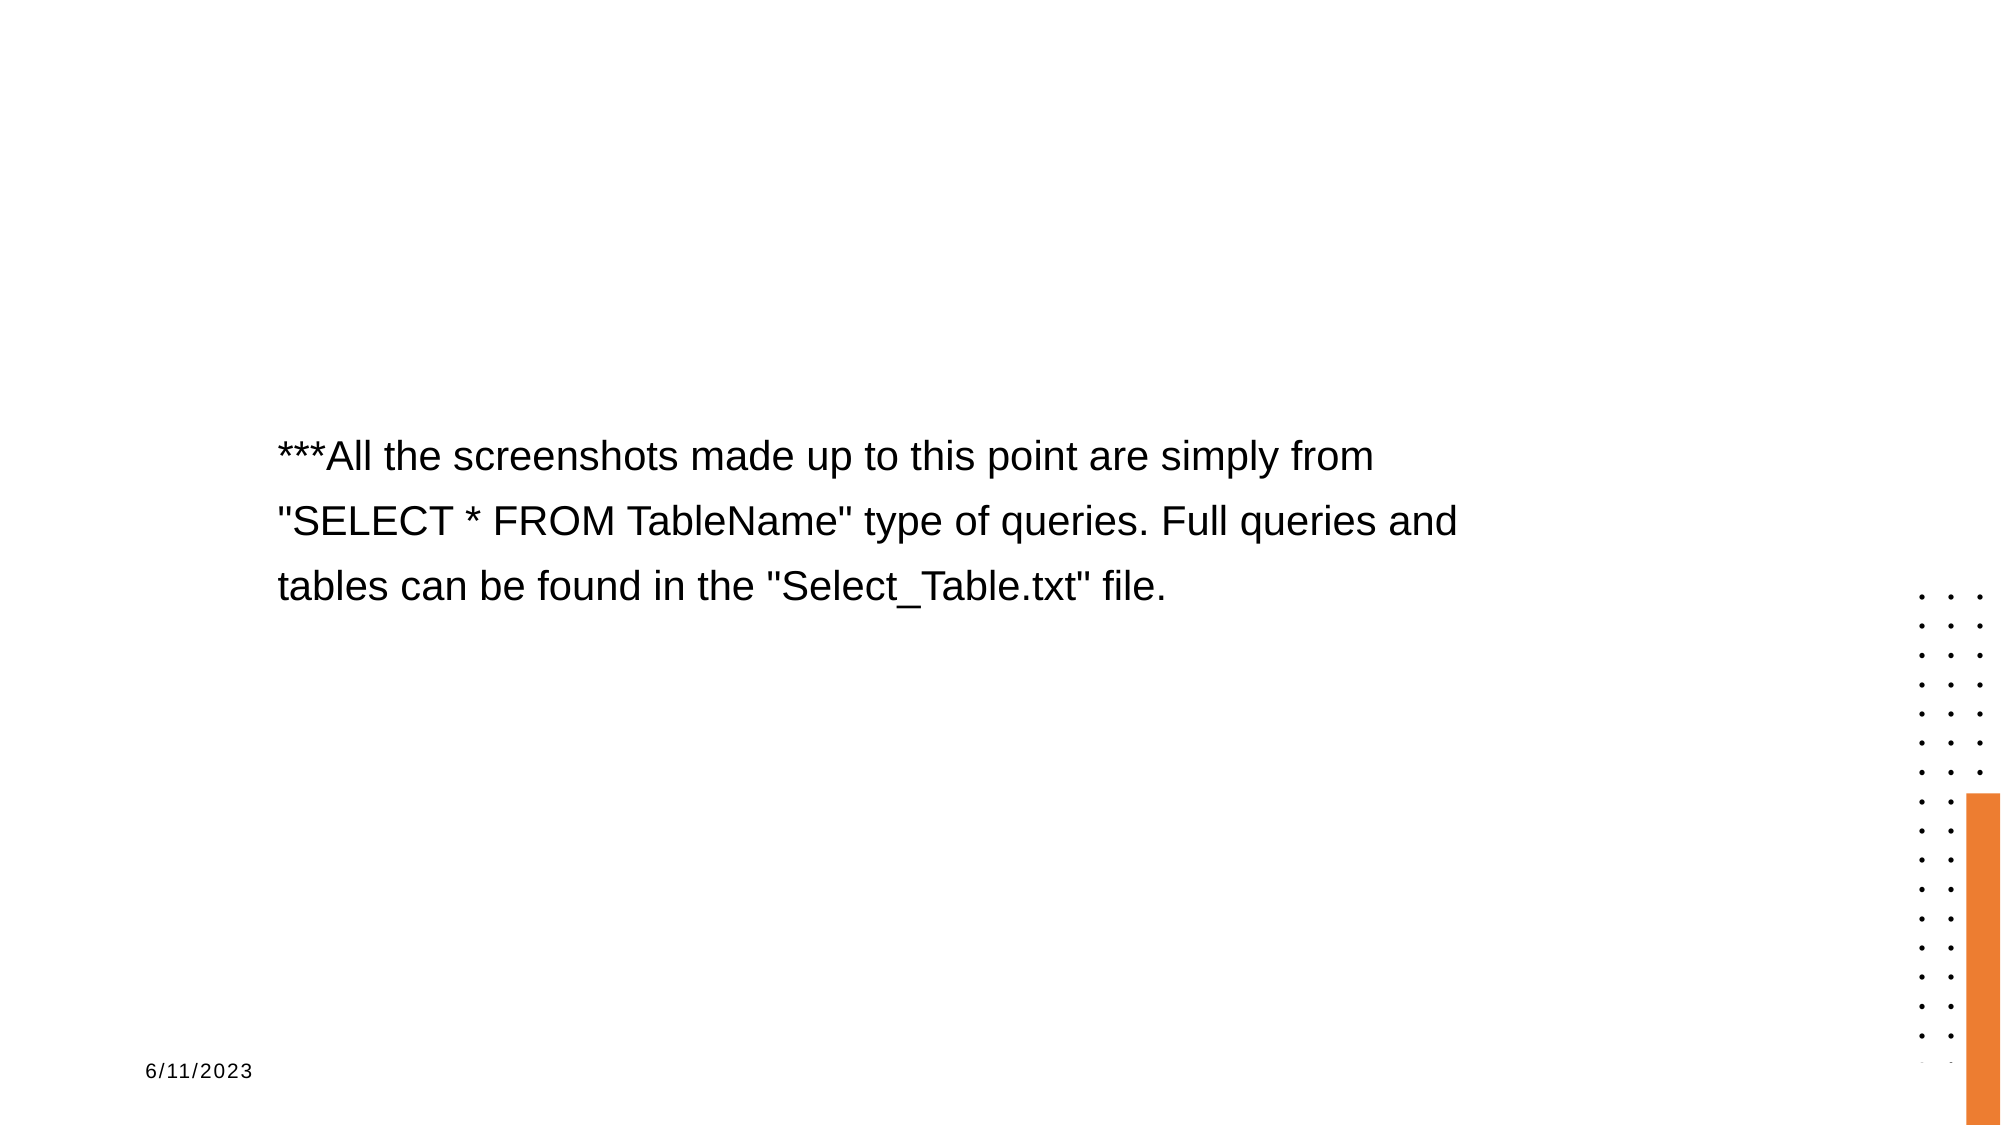

***All the screenshots made up to this point are simply from "SELECT * FROM TableName" type of queries. Full queries and tables can be found in the "Select_Table.txt" file.
6/11/2023